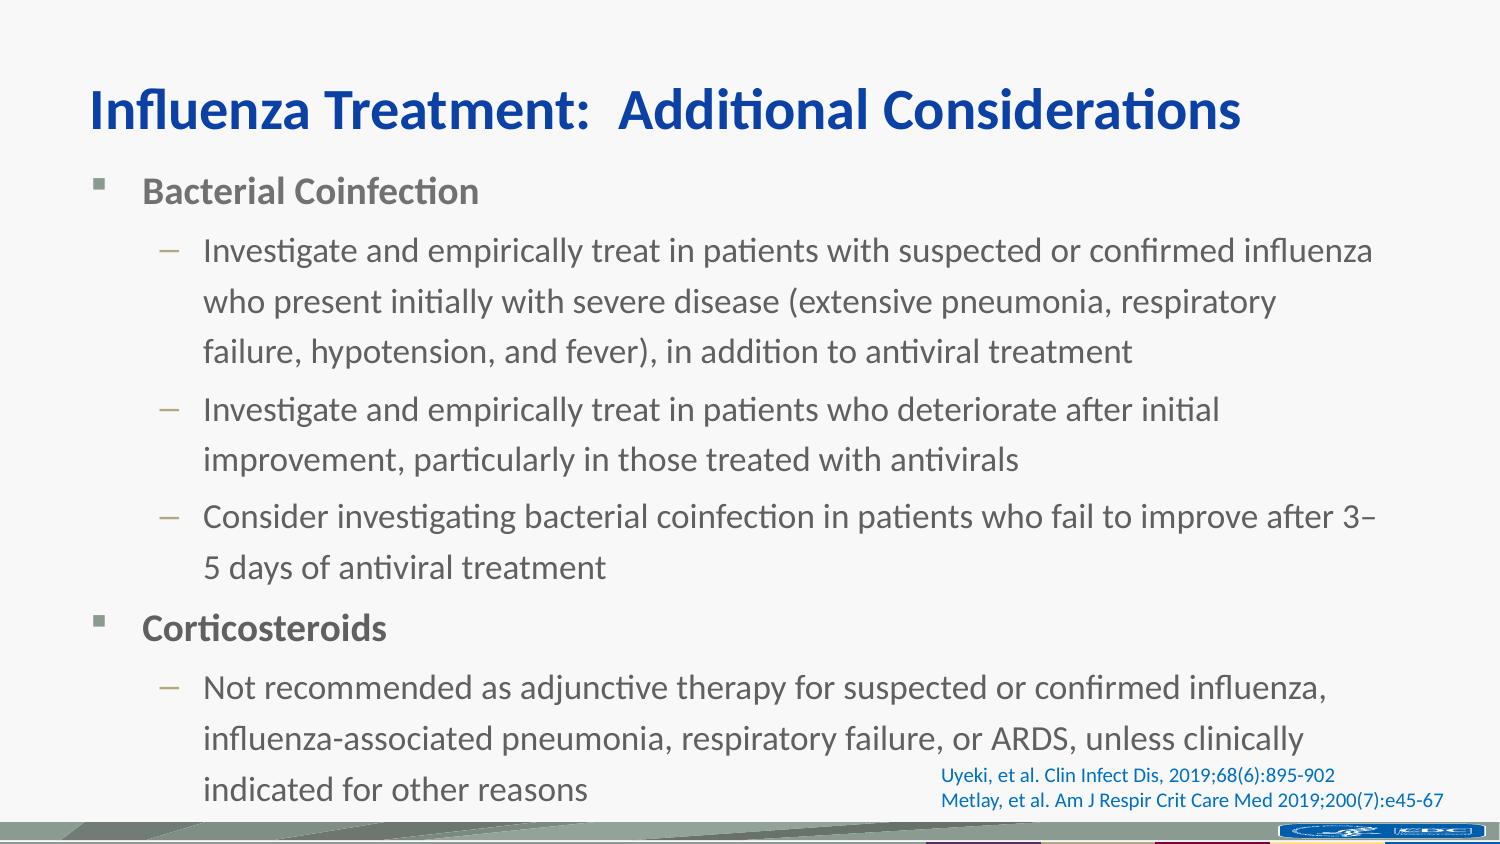

# Influenza Treatment:  Additional Considerations
Bacterial Coinfection
Investigate and empirically treat in patients with suspected or confirmed influenza who present initially with severe disease (extensive pneumonia, respiratory failure, hypotension, and fever), in addition to antiviral treatment
Investigate and empirically treat in patients who deteriorate after initial improvement, particularly in those treated with antivirals
Consider investigating bacterial coinfection in patients who fail to improve after 3–5 days of antiviral treatment
Corticosteroids
Not recommended as adjunctive therapy for suspected or confirmed influenza, influenza-associated pneumonia, respiratory failure, or ARDS, unless clinically indicated for other reasons
Uyeki, et al. Clin Infect Dis, 2019;68(6):895-902
Metlay, et al. Am J Respir Crit Care Med 2019;200(7):e45-67